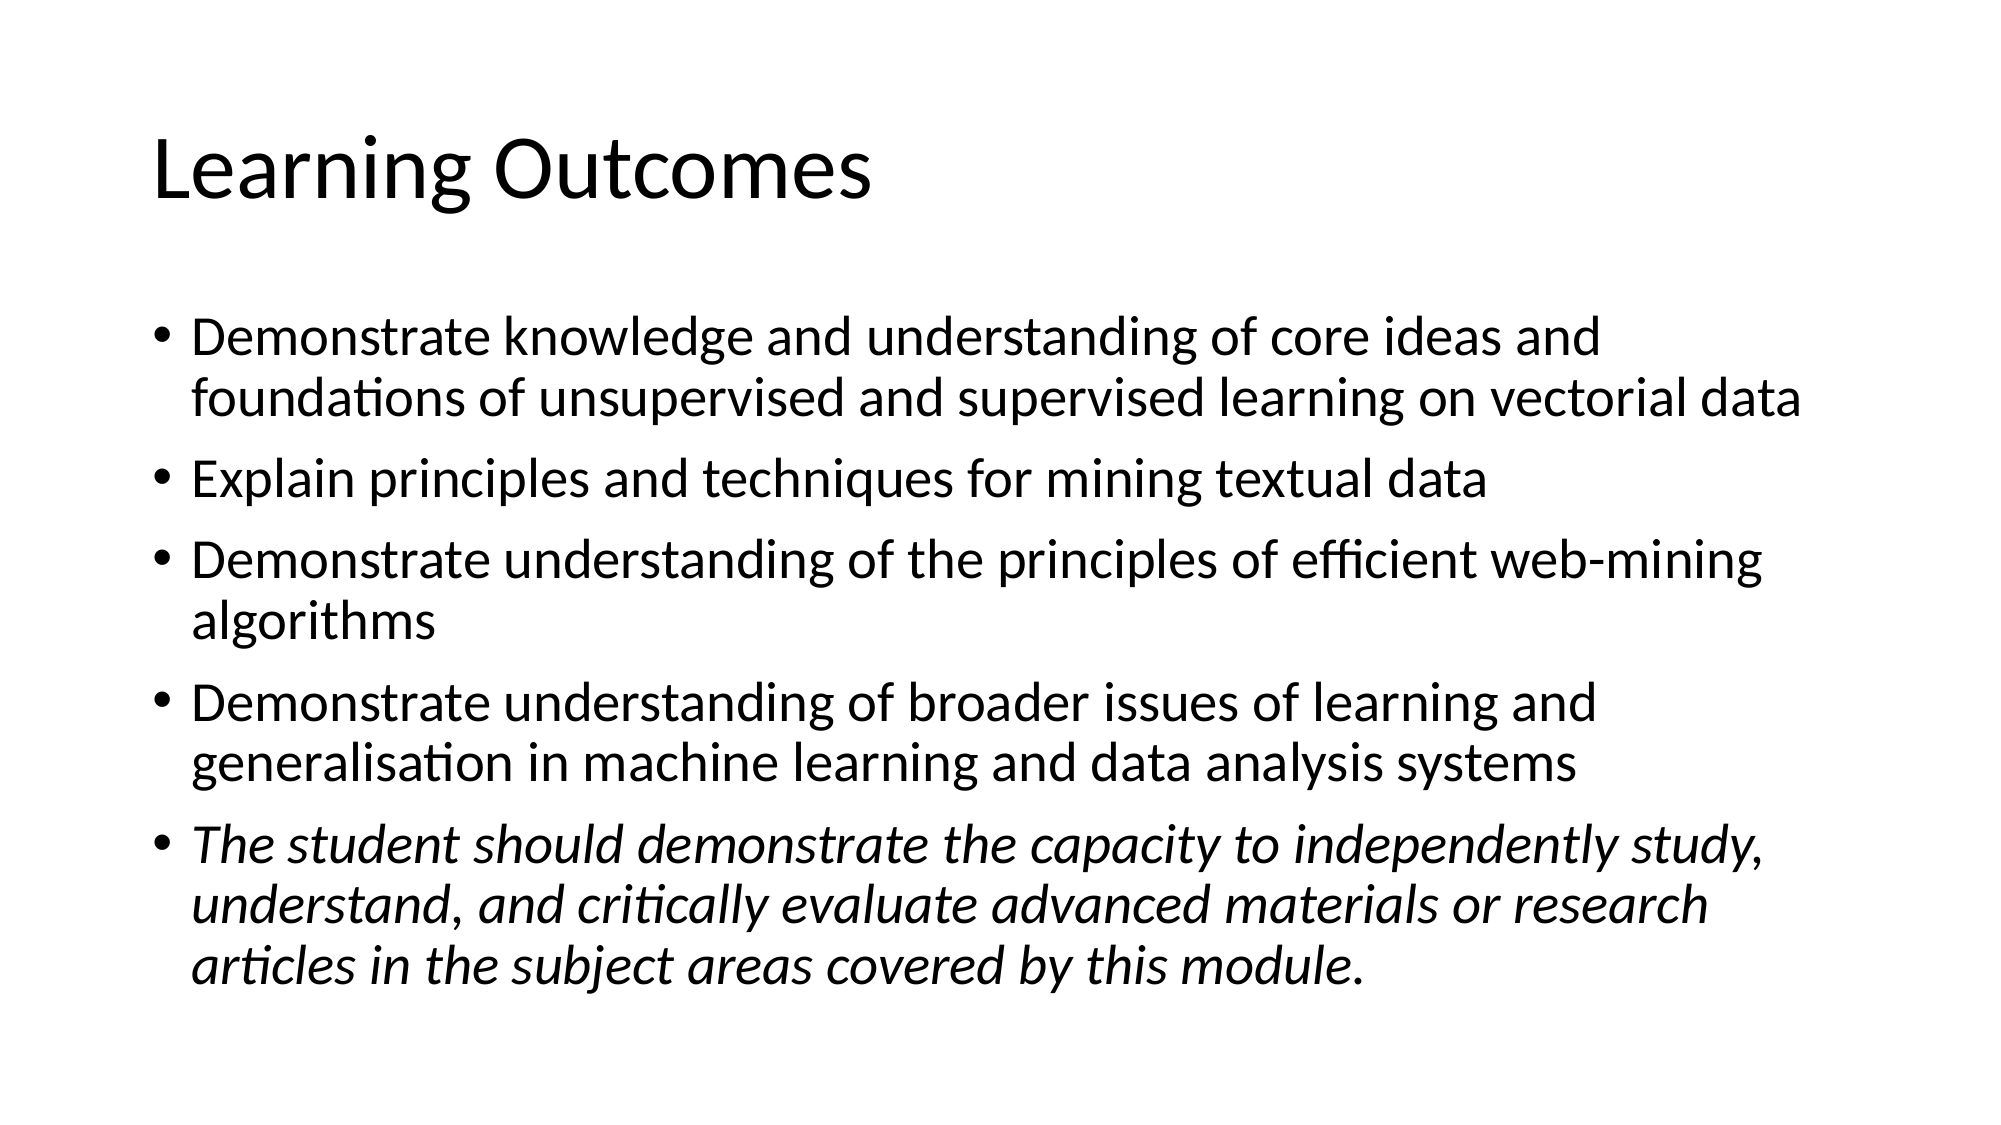

# Learning Outcomes
Demonstrate knowledge and understanding of core ideas and foundations of unsupervised and supervised learning on vectorial data
Explain principles and techniques for mining textual data
Demonstrate understanding of the principles of efficient web-mining algorithms
Demonstrate understanding of broader issues of learning and generalisation in machine learning and data analysis systems
The student should demonstrate the capacity to independently study, understand, and critically evaluate advanced materials or research articles in the subject areas covered by this module.